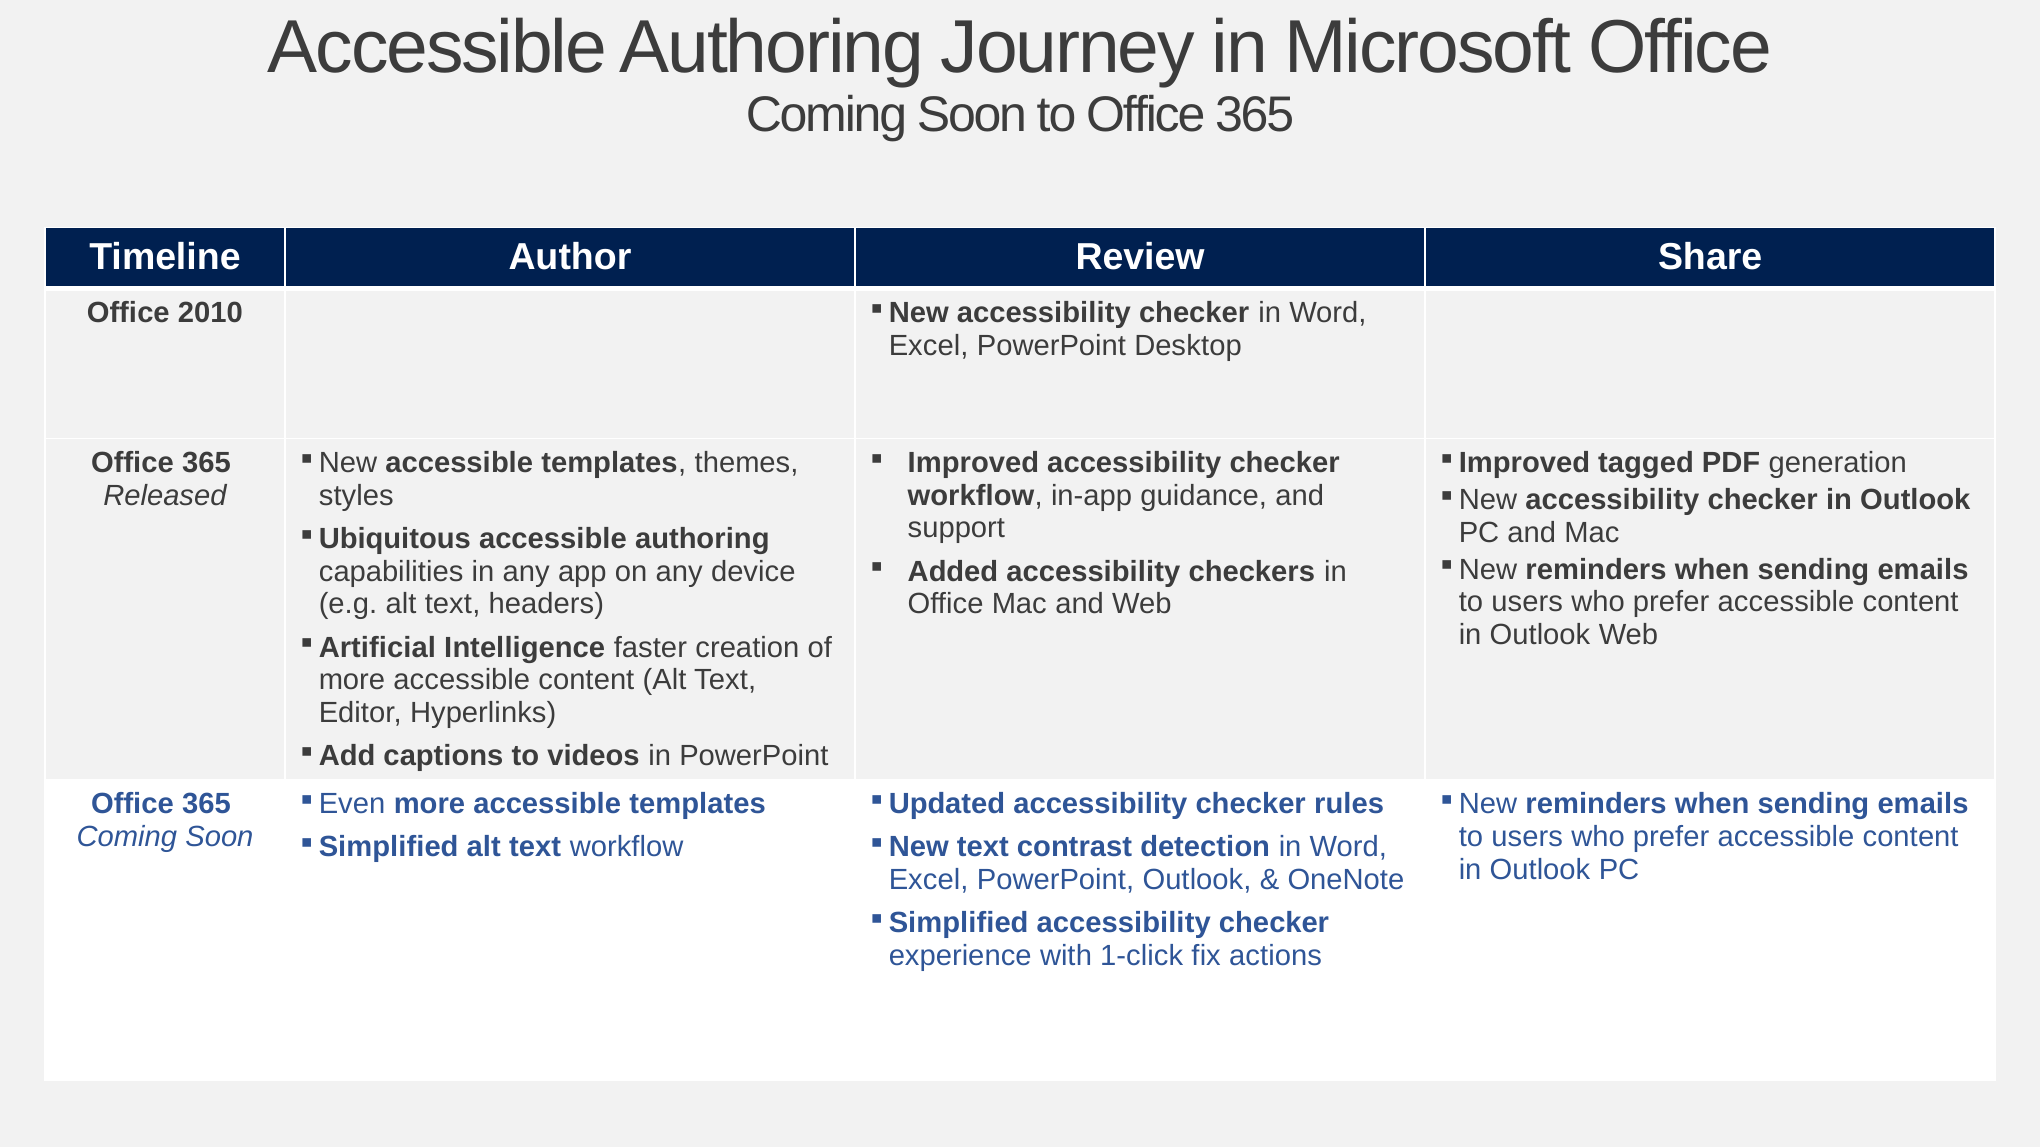

# Accessible Authoring Journey in Microsoft Office Coming Soon to Office 365
| Timeline | Author | Review | Share |
| --- | --- | --- | --- |
| Office 2010 |  | New accessibility checker in Word, Excel, PowerPoint Desktop |  |
| Office 365 Released | New accessible templates, themes, styles Ubiquitous accessible authoring capabilities in any app on any device (e.g. alt text, headers) Artificial Intelligence faster creation of more accessible content (Alt Text, Editor, Hyperlinks) Add captions to videos in PowerPoint | Improved accessibility checker workflow, in-app guidance, and support Added accessibility checkers in Office Mac and Web | Improved tagged PDF generation New accessibility checker in Outlook PC and Mac New reminders when sending emails to users who prefer accessible content in Outlook Web |
| Office 365 Coming Soon | Even more accessible templates Simplified alt text workflow | Updated accessibility checker rules New text contrast detection in Word, Excel, PowerPoint, Outlook, & OneNote Simplified accessibility checker experience with 1-click fix actions | New reminders when sending emails to users who prefer accessible content in Outlook PC |